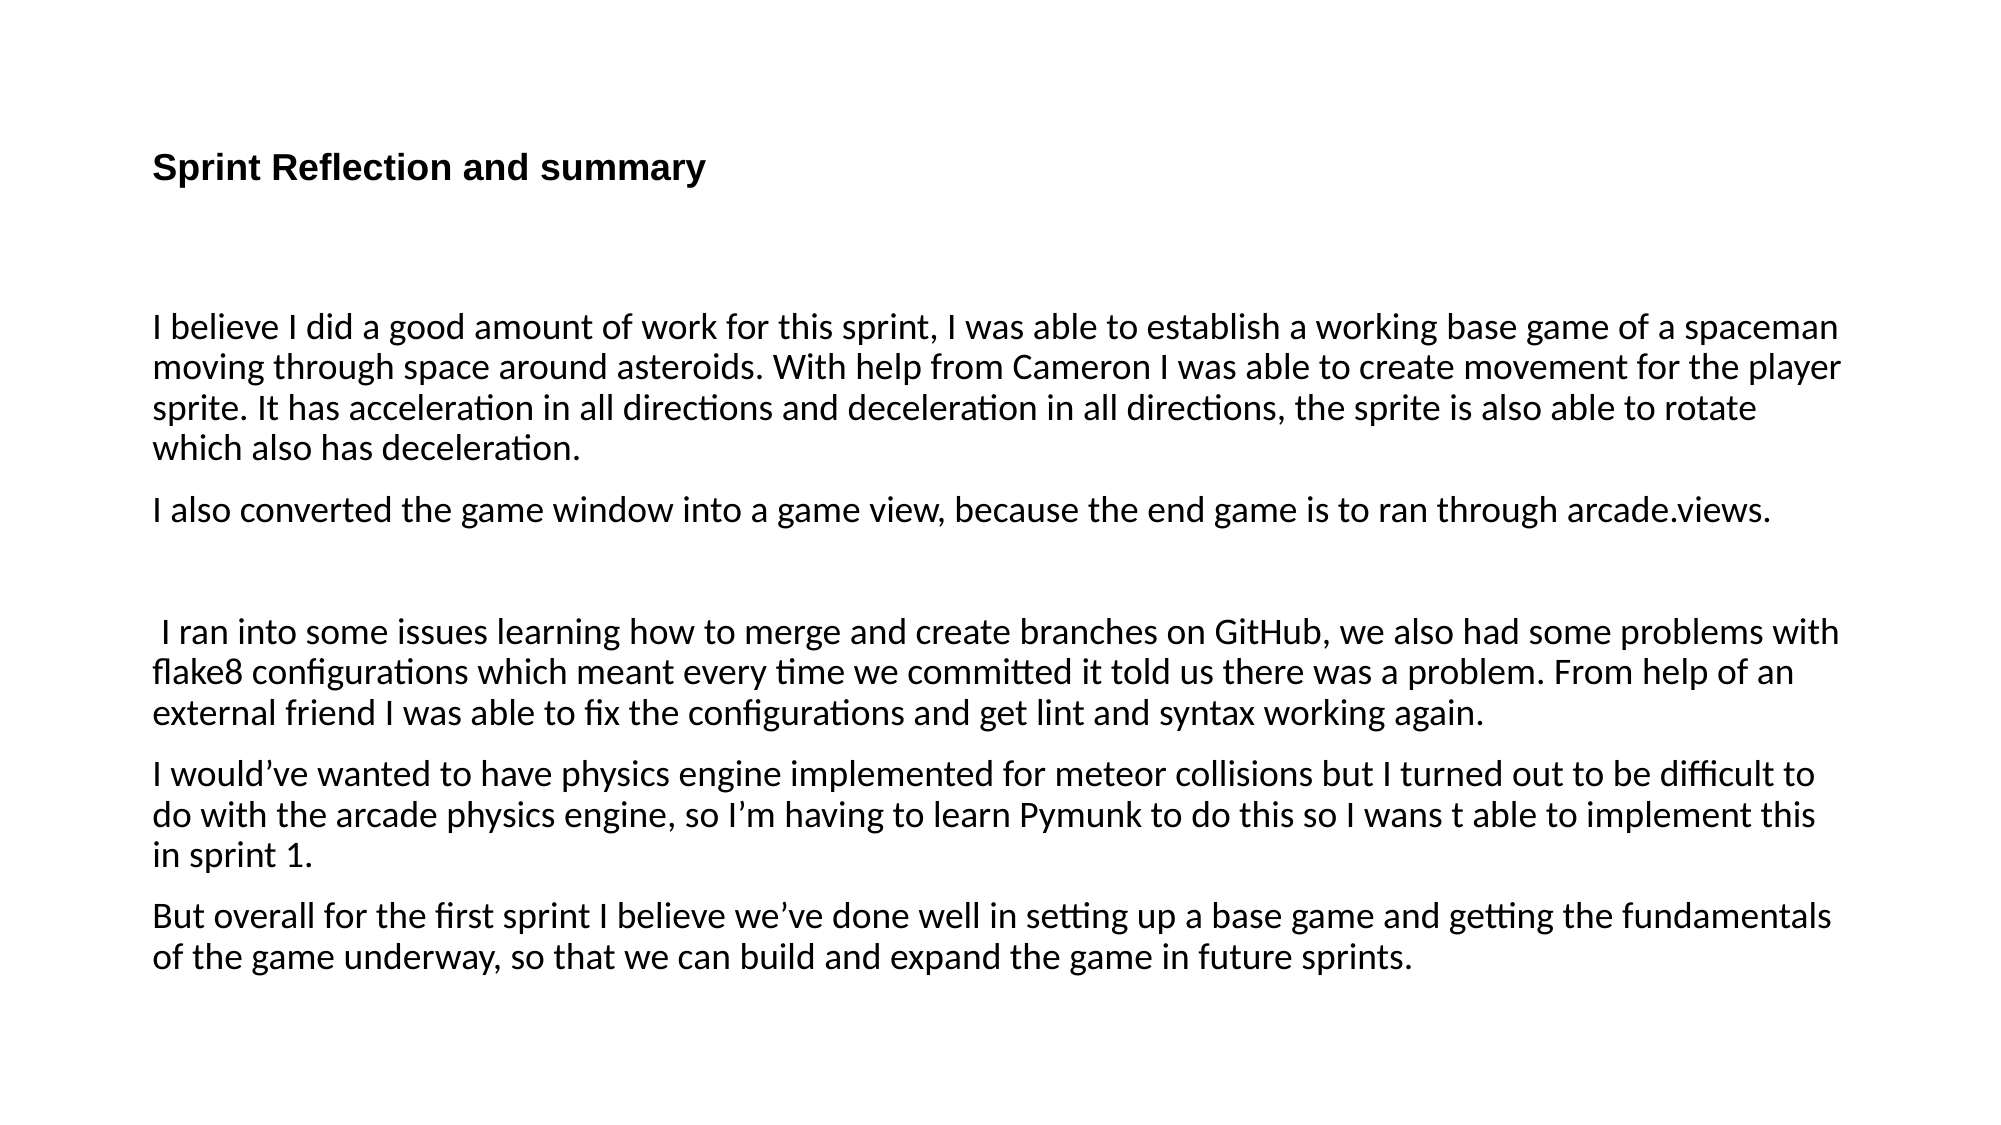

# Sprint Reflection and summary
I believe I did a good amount of work for this sprint, I was able to establish a working base game of a spaceman moving through space around asteroids. With help from Cameron I was able to create movement for the player sprite. It has acceleration in all directions and deceleration in all directions, the sprite is also able to rotate which also has deceleration.
I also converted the game window into a game view, because the end game is to ran through arcade.views.

 I ran into some issues learning how to merge and create branches on GitHub, we also had some problems with flake8 configurations which meant every time we committed it told us there was a problem. From help of an external friend I was able to fix the configurations and get lint and syntax working again.
I would’ve wanted to have physics engine implemented for meteor collisions but I turned out to be difficult to do with the arcade physics engine, so I’m having to learn Pymunk to do this so I wans t able to implement this in sprint 1.
But overall for the first sprint I believe we’ve done well in setting up a base game and getting the fundamentals of the game underway, so that we can build and expand the game in future sprints.